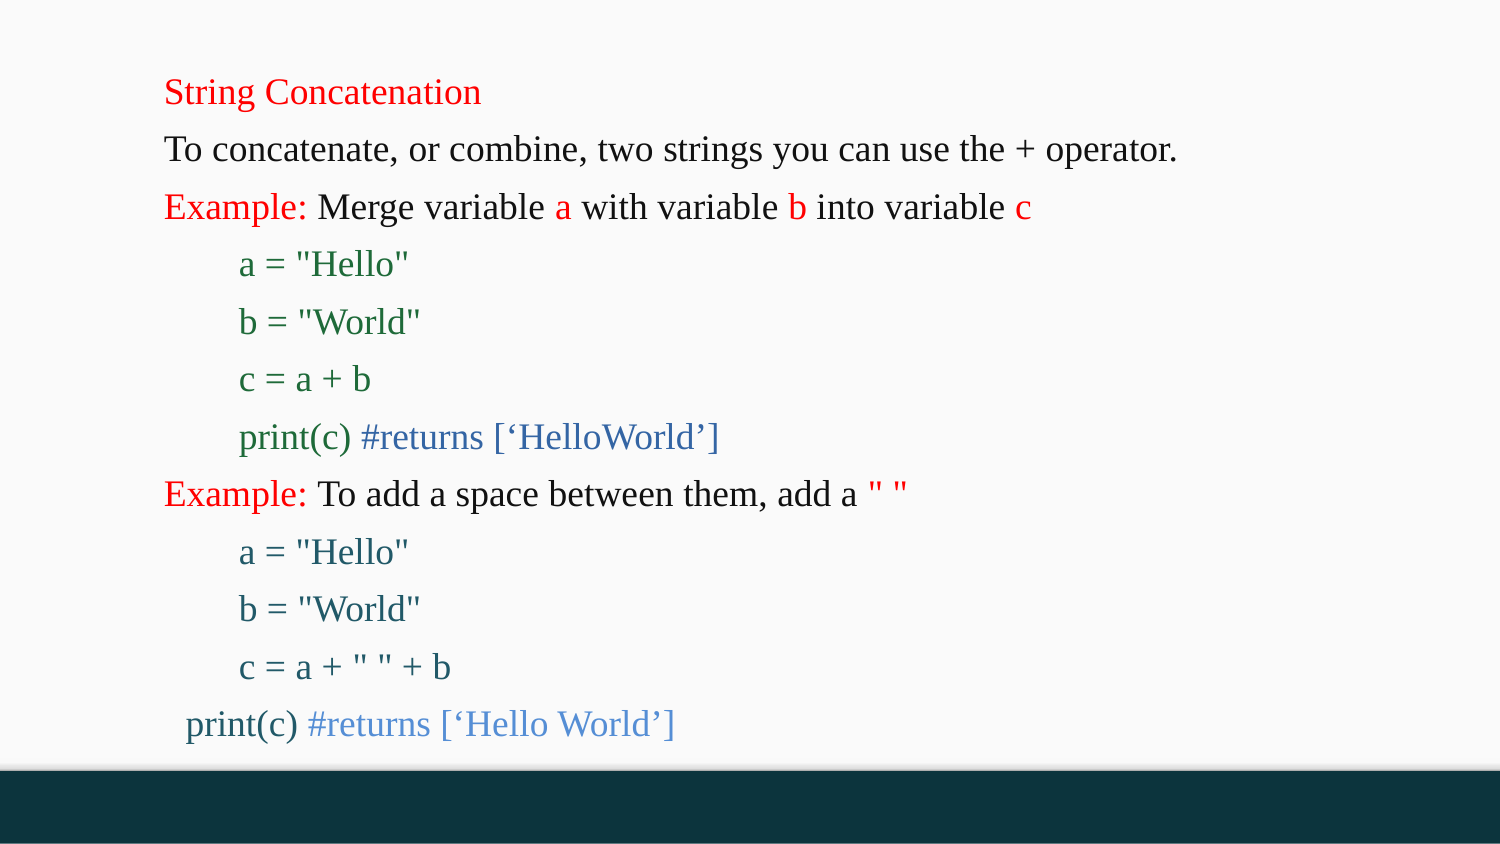

String Concatenation
To concatenate, or combine, two strings you can use the + operator.
Example: Merge variable a with variable b into variable c
a = "Hello"
b = "World"
c = a + b
print(c) #returns [‘HelloWorld’]
Example: To add a space between them, add a " "
a = "Hello"
b = "World"
c = a + " " + b
print(c) #returns [‘Hello World’]